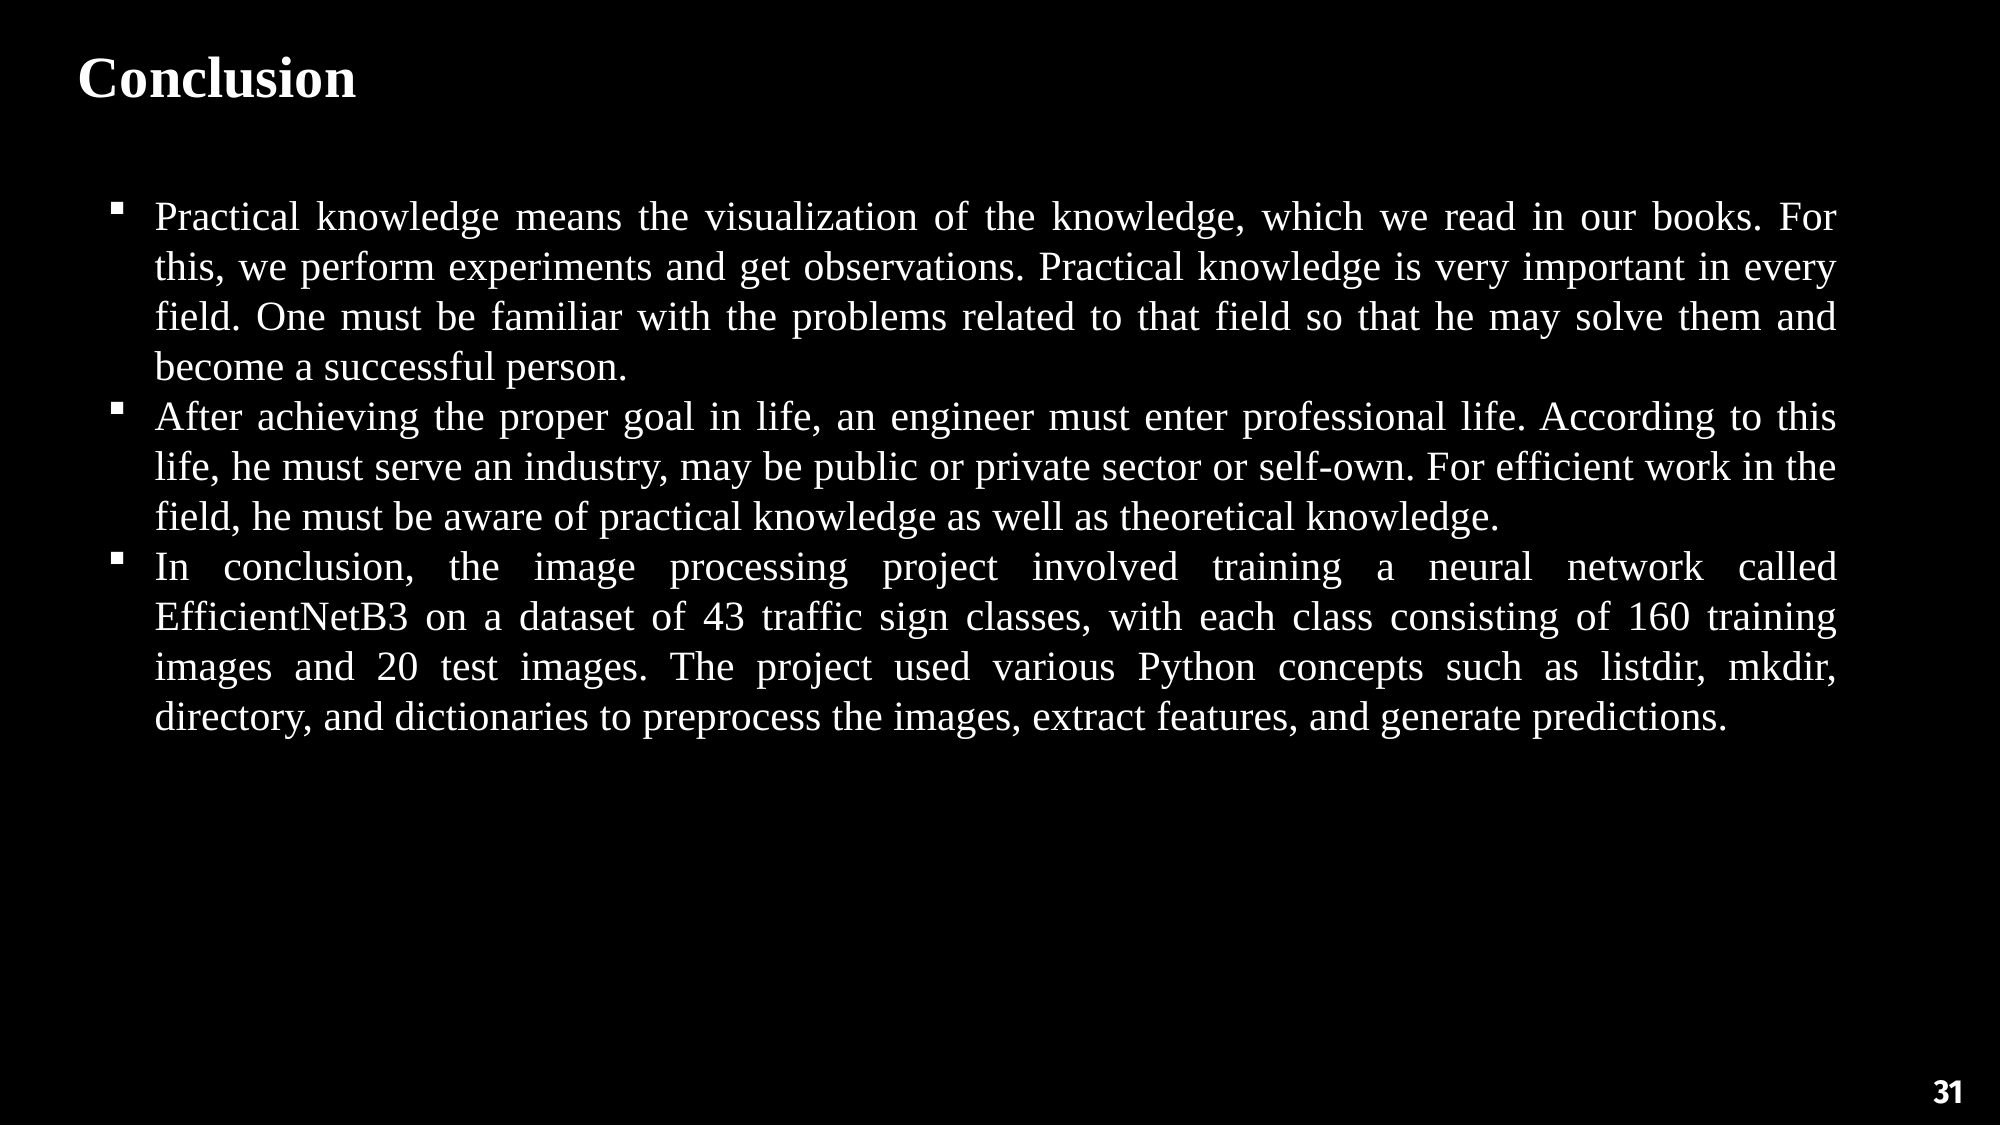

Conclusion
Practical knowledge means the visualization of the knowledge, which we read in our books. For this, we perform experiments and get observations. Practical knowledge is very important in every field. One must be familiar with the problems related to that field so that he may solve them and become a successful person.
After achieving the proper goal in life, an engineer must enter professional life. According to this life, he must serve an industry, may be public or private sector or self-own. For efficient work in the field, he must be aware of practical knowledge as well as theoretical knowledge.
In conclusion, the image processing project involved training a neural network called EfficientNetB3 on a dataset of 43 traffic sign classes, with each class consisting of 160 training images and 20 test images. The project used various Python concepts such as listdir, mkdir, directory, and dictionaries to preprocess the images, extract features, and generate predictions.
31